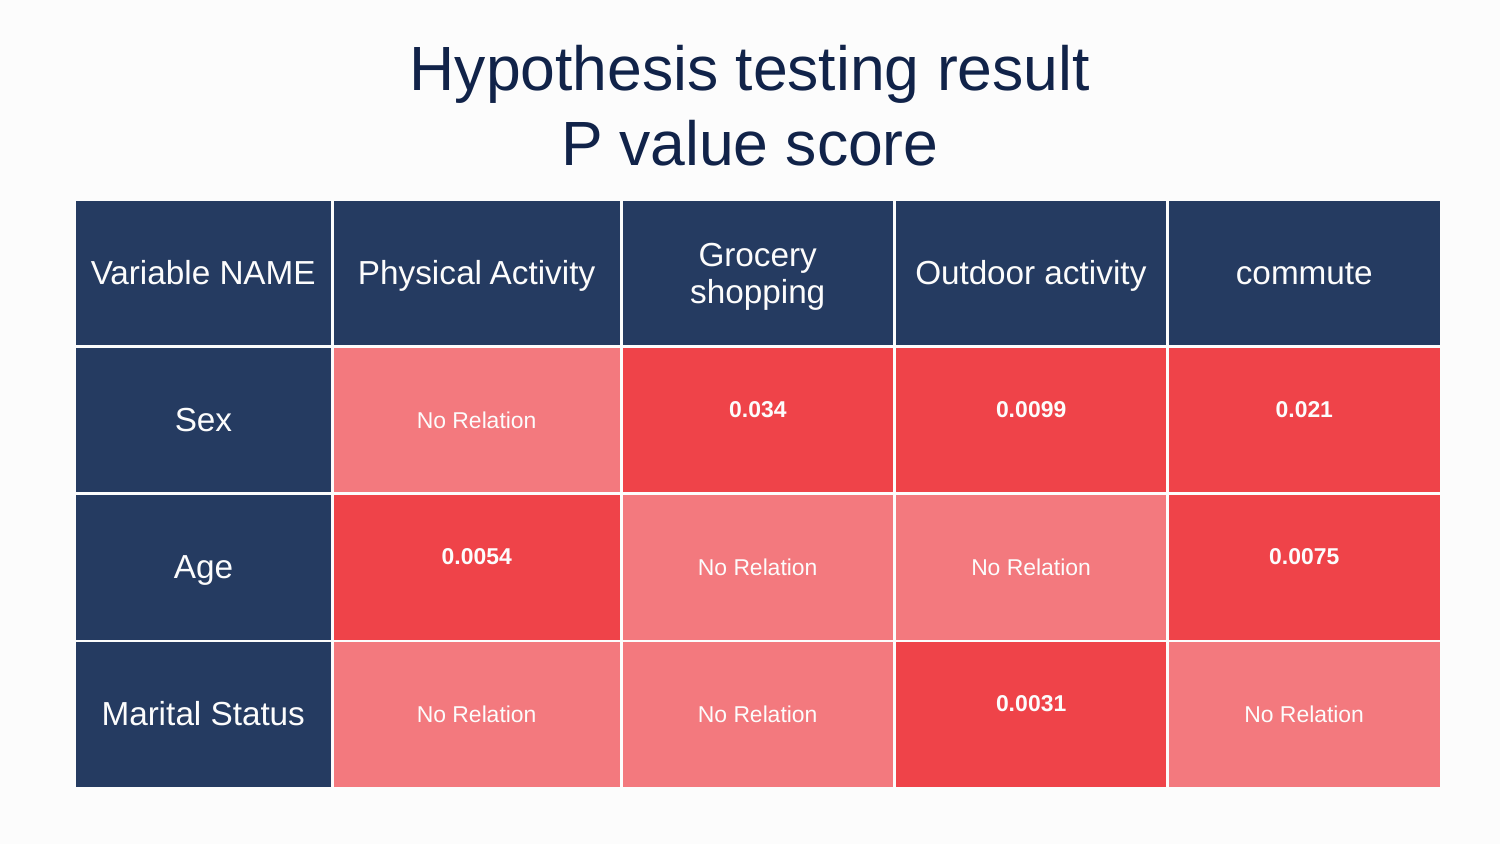

# Hypothesis testing result
P value score
| Variable NAME | Physical Activity | Grocery shopping | Outdoor activity | commute |
| --- | --- | --- | --- | --- |
| Sex | No Relation | 0.034 | 0.0099 | 0.021 |
| Age | 0.0054 | No Relation | No Relation | 0.0075 |
| Marital Status | No Relation | No Relation | 0.0031 | No Relation |